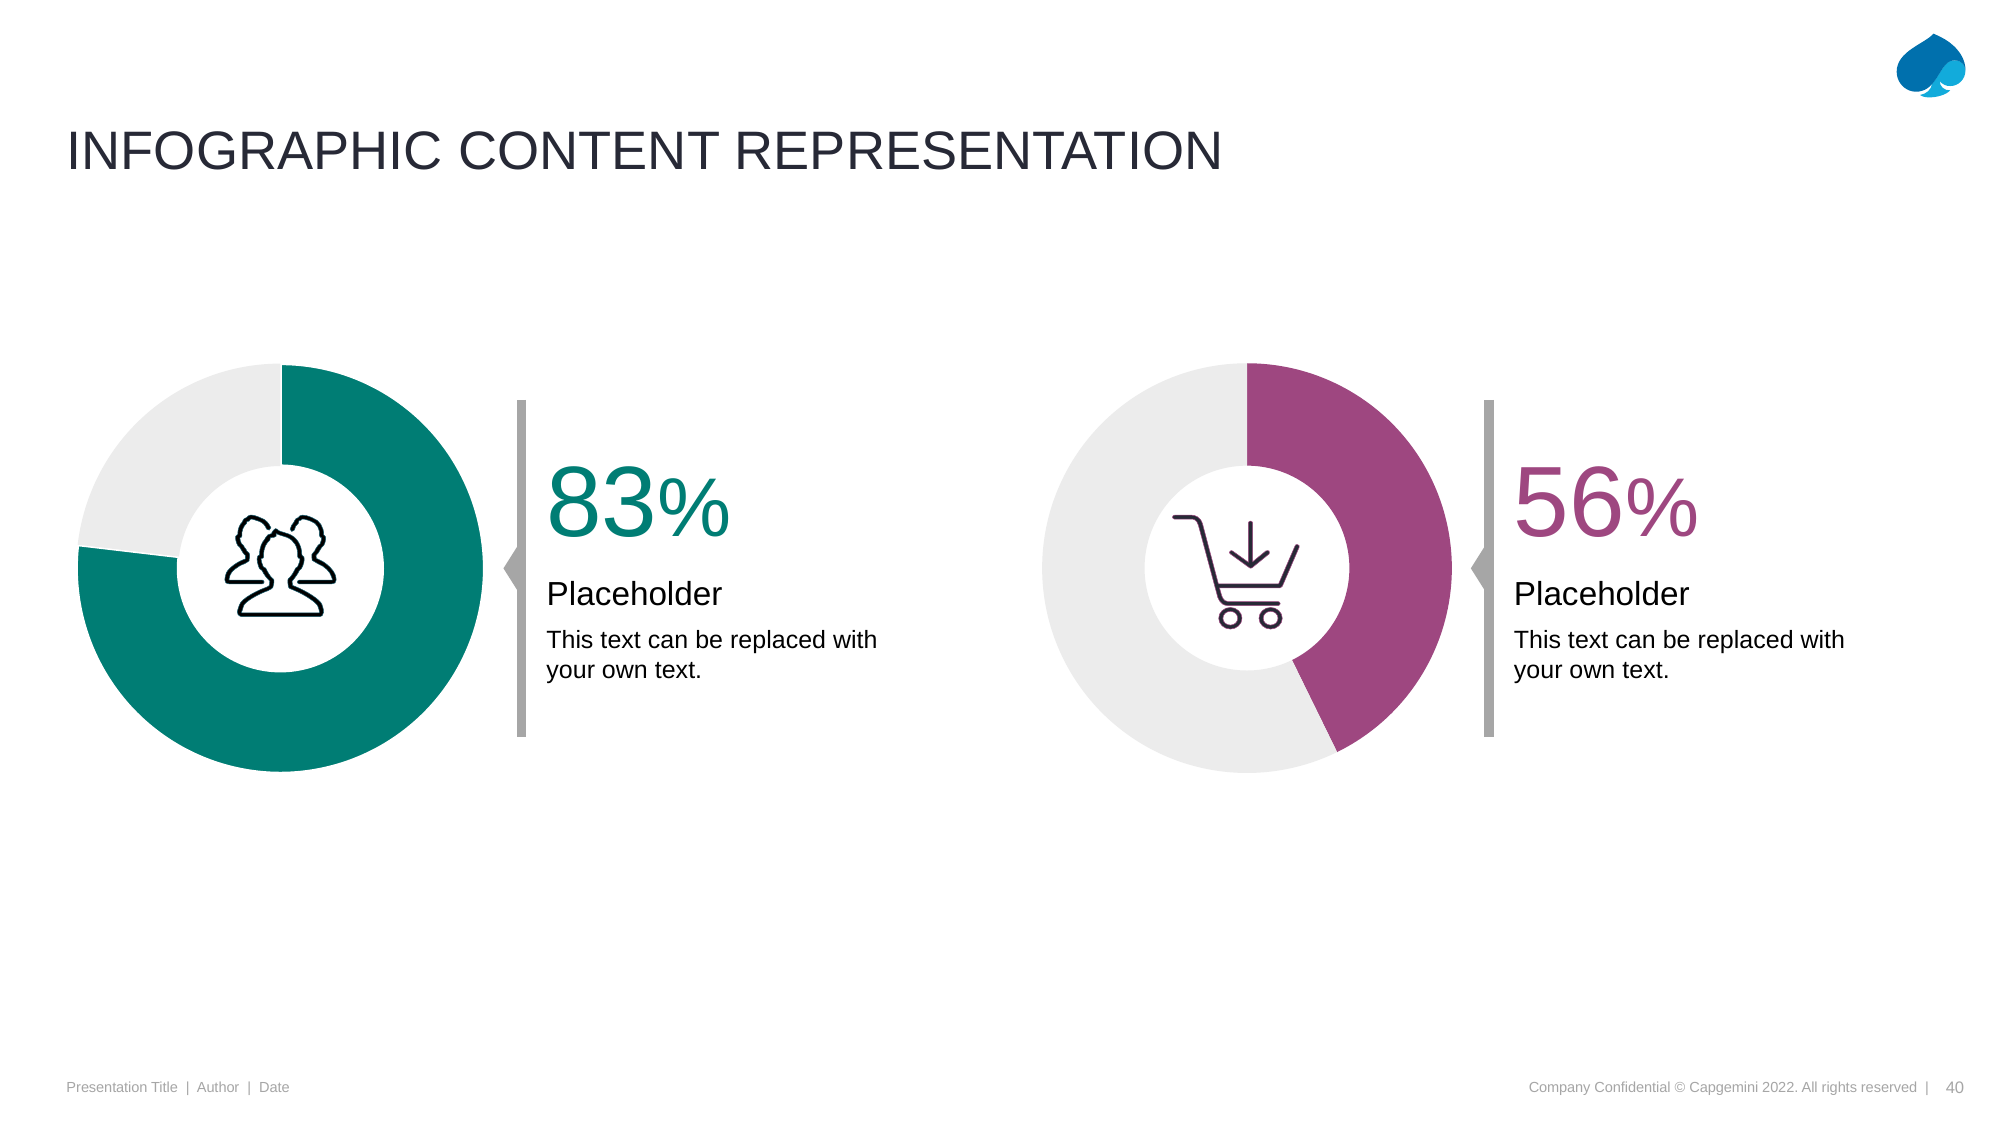

# Infographic content representation

### Chart

| Category | EDIT |
|---|---|
|  | 83.0 |
|  | 25.0 |

### Chart

| Category | EDIT |
|---|---|
|  | 56.0 |
|  | 75.0 |
83%
56%

Placeholder
Placeholder

This text can be replaced with your own text.
This text can be replaced with your own text.